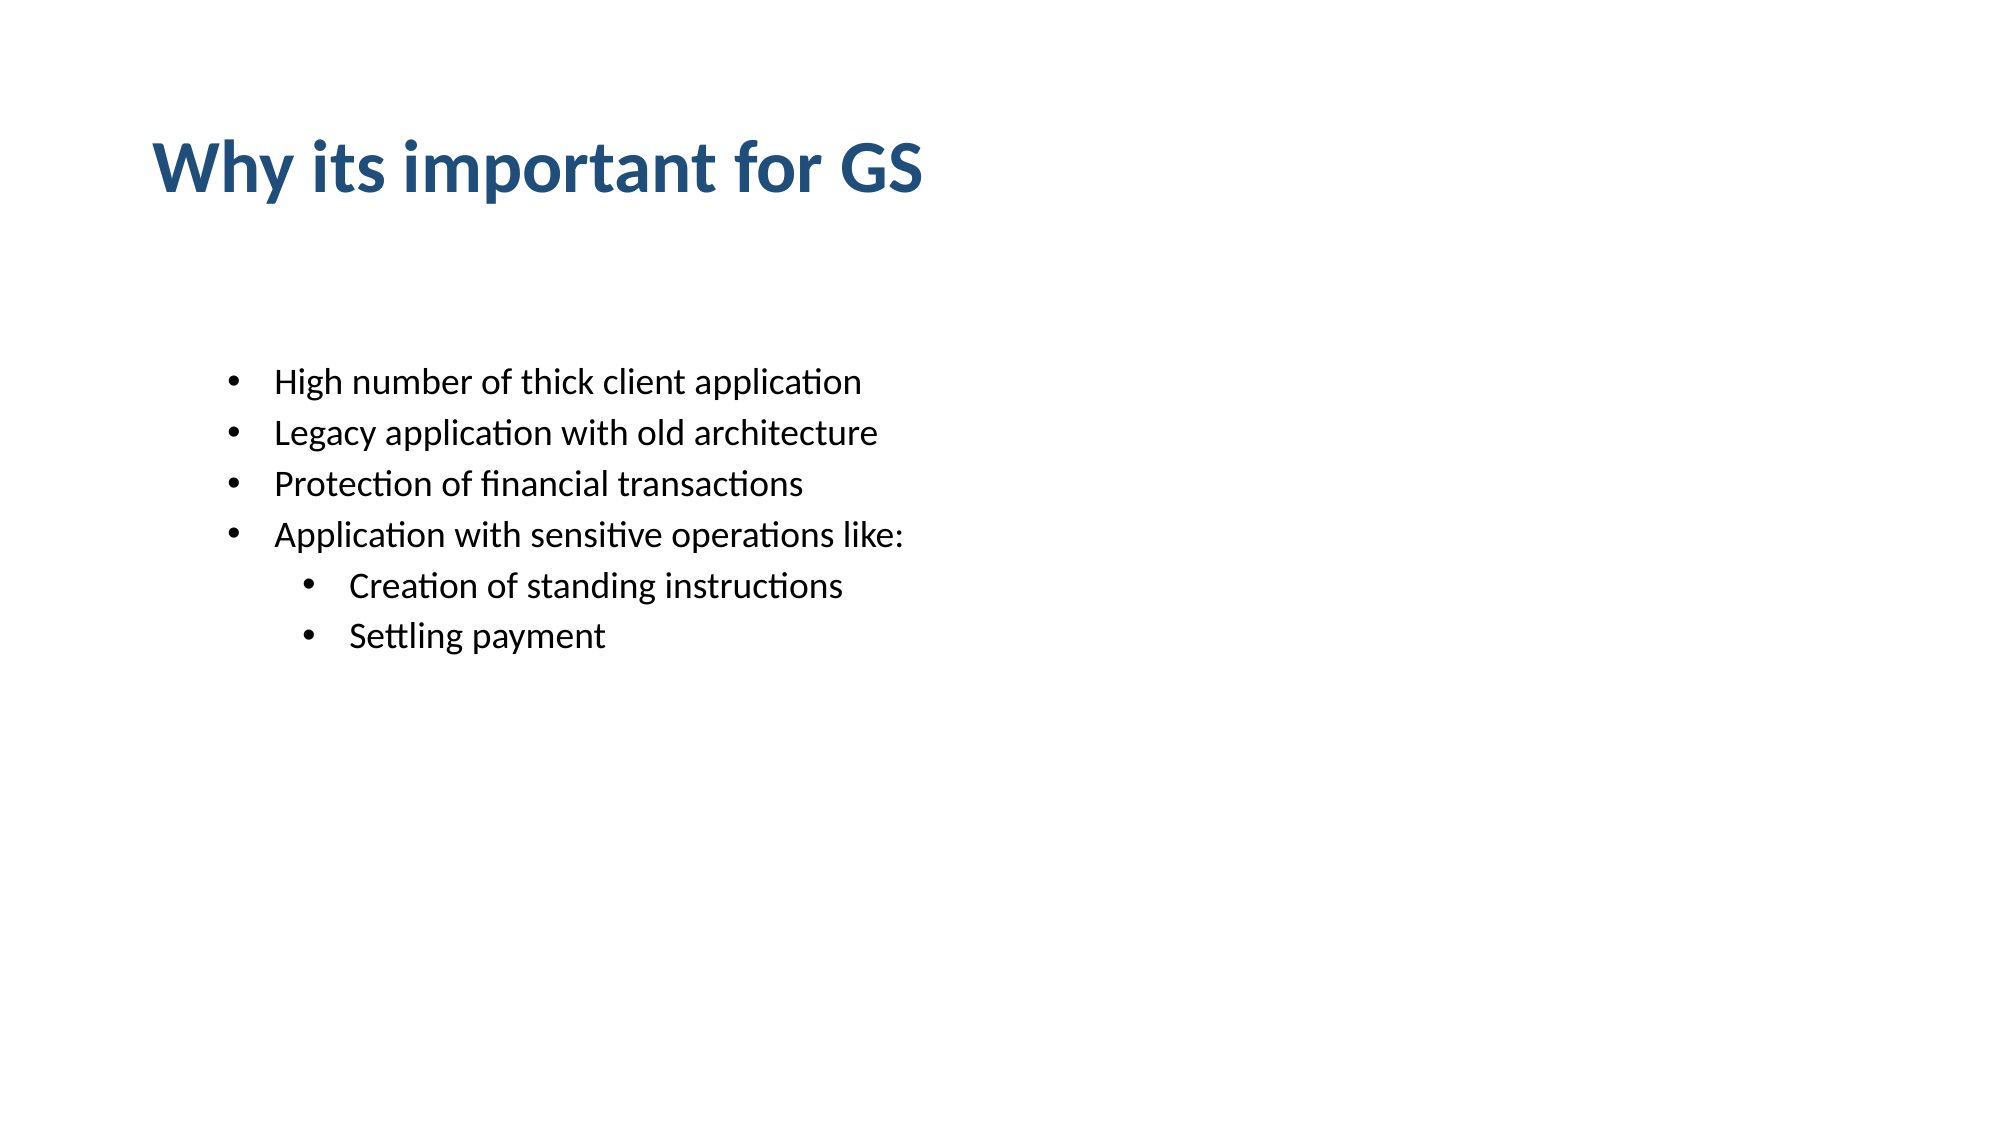

# Why its important for GS

High number of thick client application
Legacy application with old architecture
Protection of financial transactions
Application with sensitive operations like:
Creation of standing instructions
Settling payment